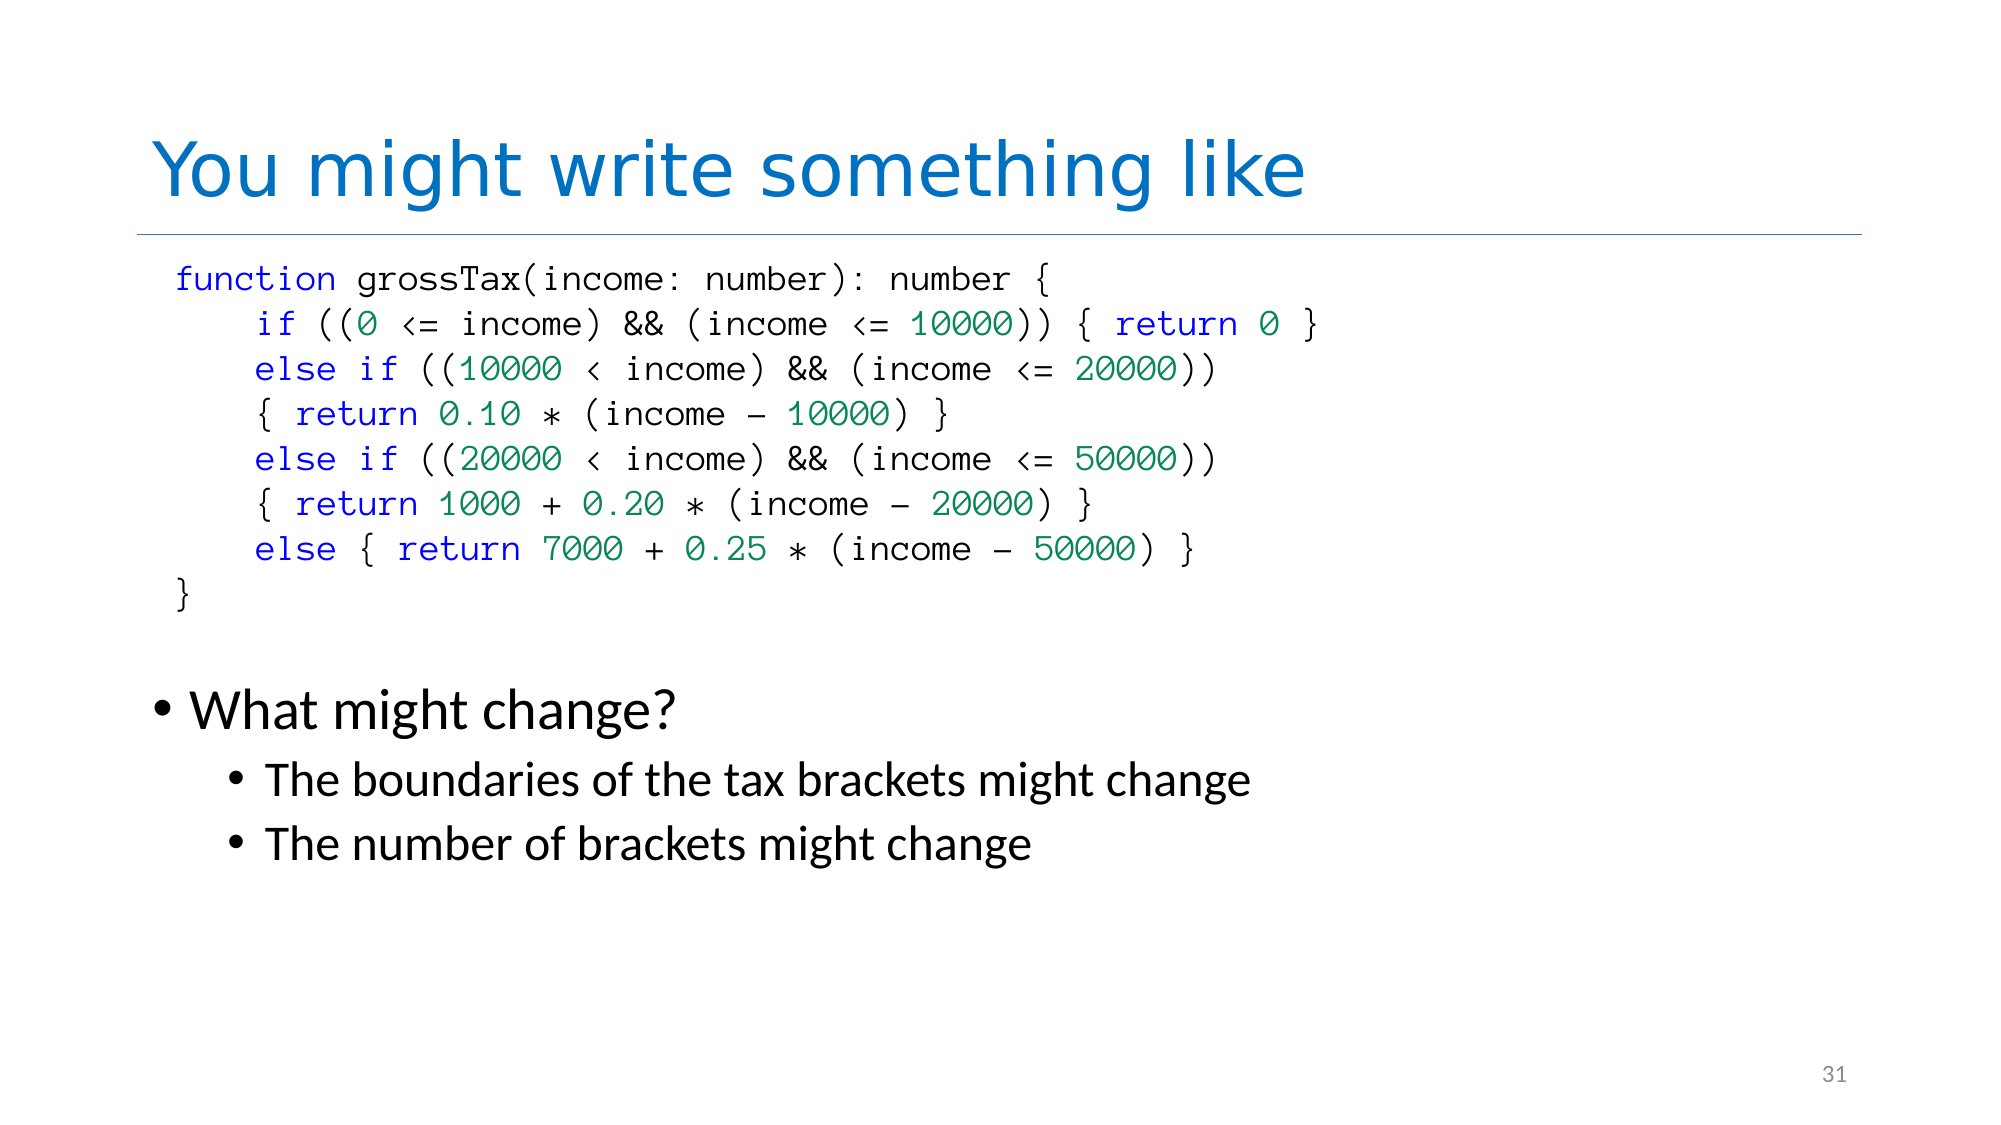

# You might write something like

What might change?
The boundaries of the tax brackets might change
The number of brackets might change
function grossTax(income: number): number {
    if ((0 <= income) && (income <= 10000)) { return 0 }
    else if ((10000 < income) && (income <= 20000))
    { return 0.10 * (income - 10000) }
    else if ((20000 < income) && (income <= 50000))
    { return 1000 + 0.20 * (income - 20000) }
    else { return 7000 + 0.25 * (income - 50000) }
}
31